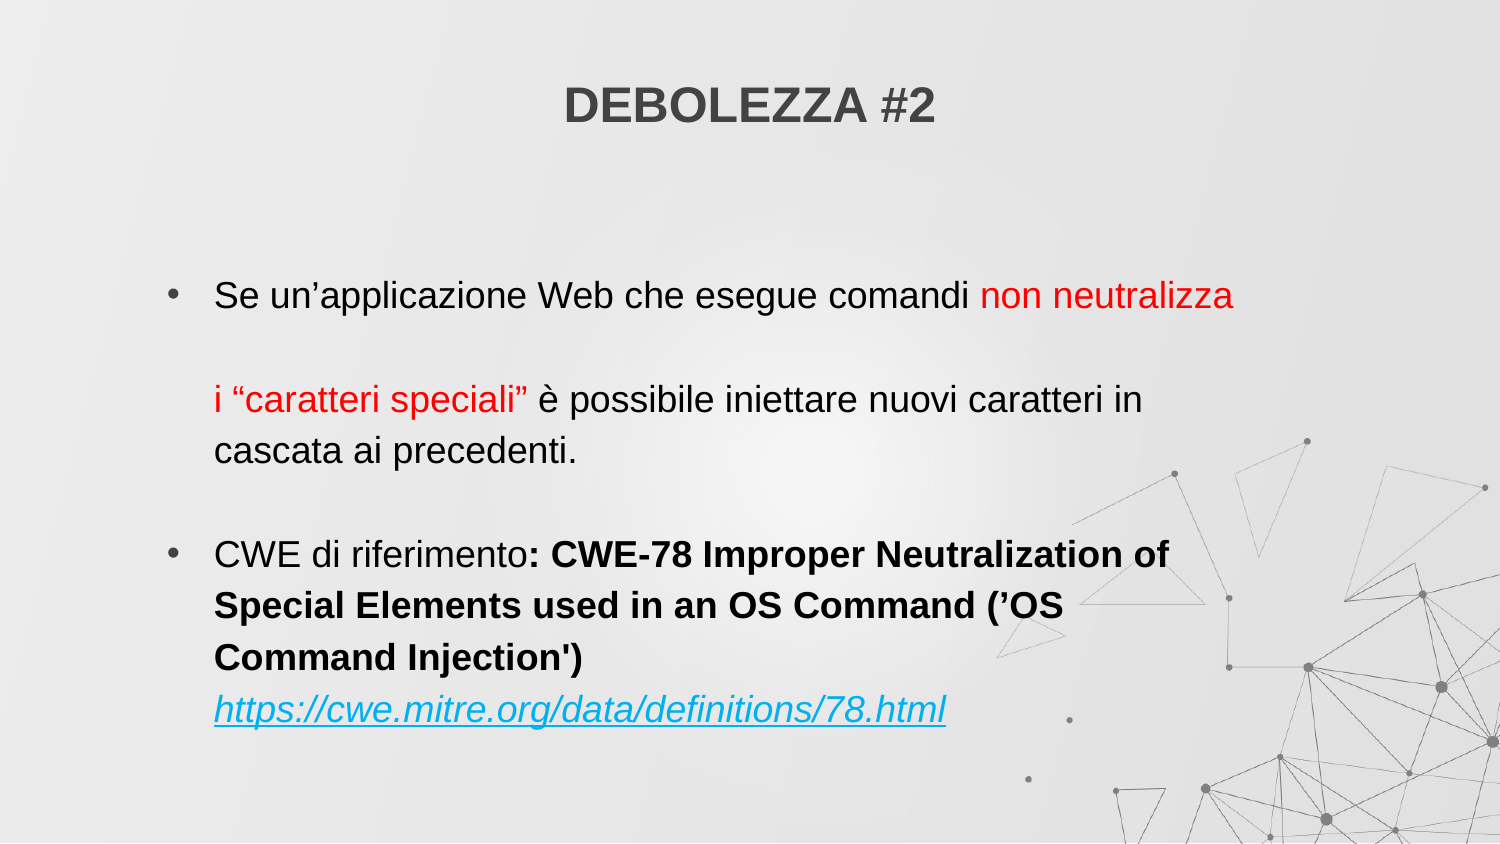

# DEBOLEZZA #2

Se un’applicazione Web che esegue comandi non neutralizza
i “caratteri speciali” è possibile iniettare nuovi caratteri in cascata ai precedenti.

CWE di riferimento: CWE-78 Improper Neutralization of Special Elements used in an OS Command (’OS Command Injection') https://cwe.mitre.org/data/definitions/78.html